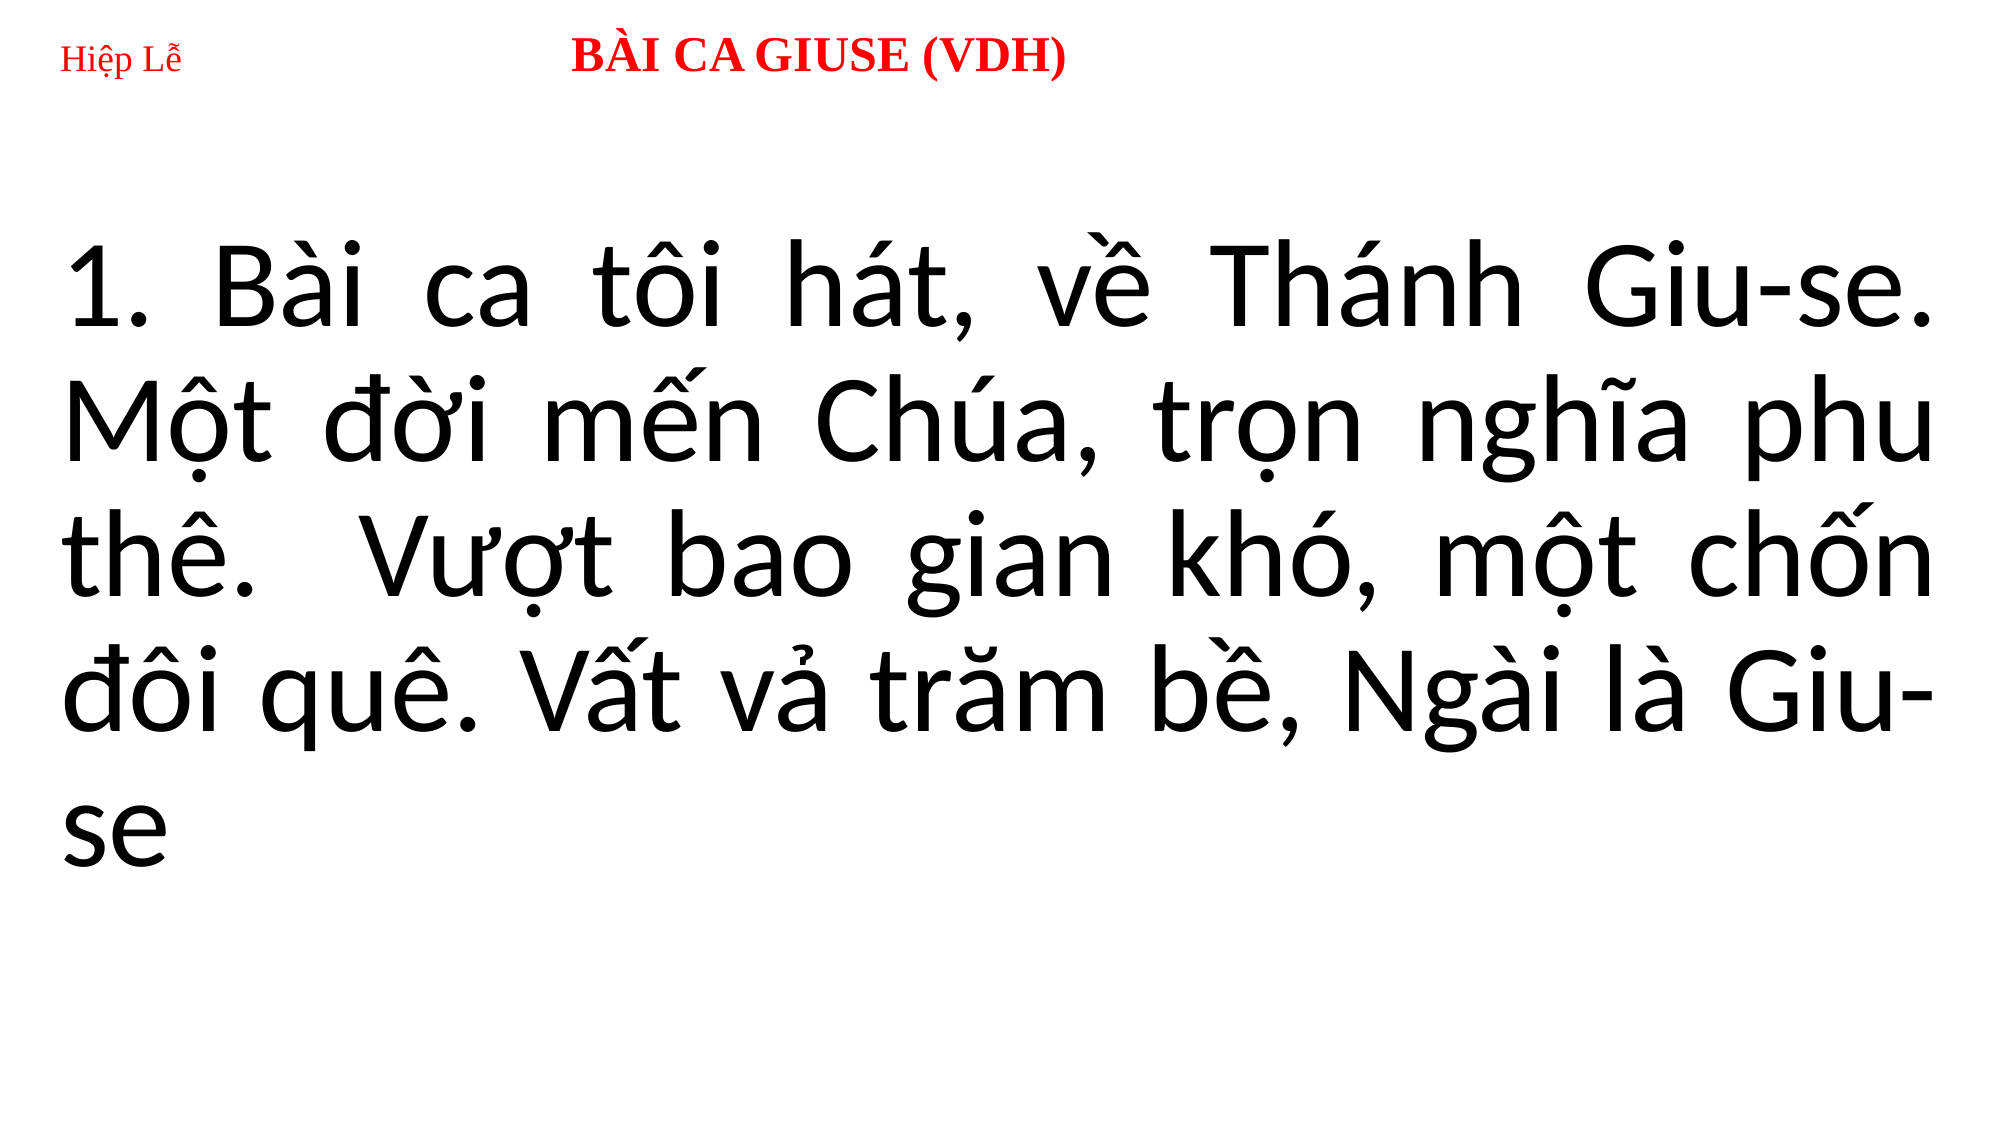

# Hiệp Lễ                                         BÀI CA GIUSE (VDH)
1. Bài ca tôi hát, về Thánh Giu-se. Một đời mến Chúa, trọn nghĩa phu thê.  Vượt bao gian khó, một chốn đôi quê. Vất vả trăm bề, Ngài là Giu-se